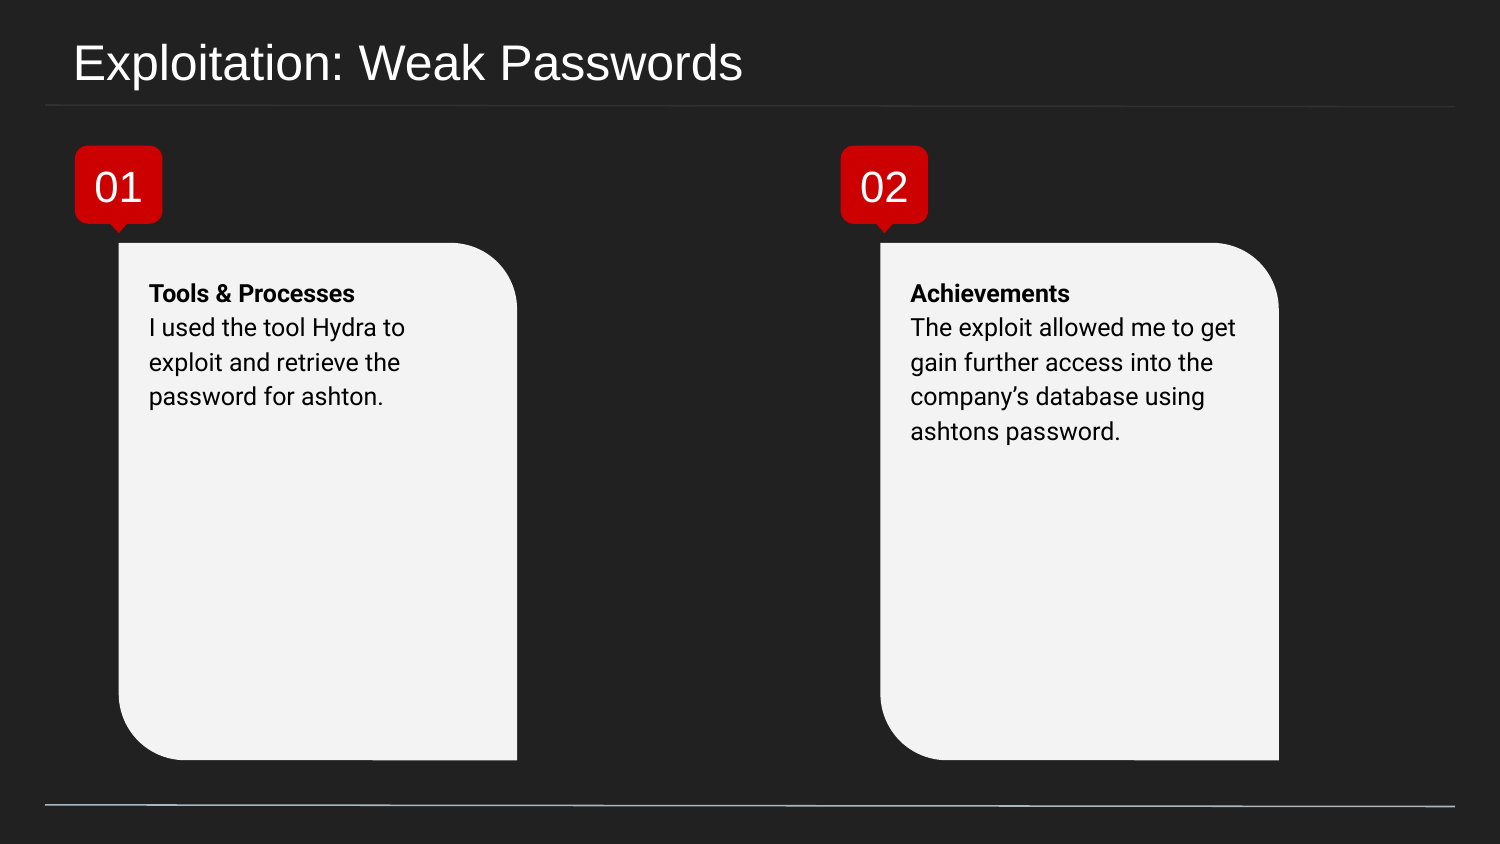

# Exploitation: Weak Passwords
01

02

Tools & Processes
I used the tool Hydra to exploit and retrieve the password for ashton.

Achievements
The exploit allowed me to get gain further access into the company’s database using ashtons password.